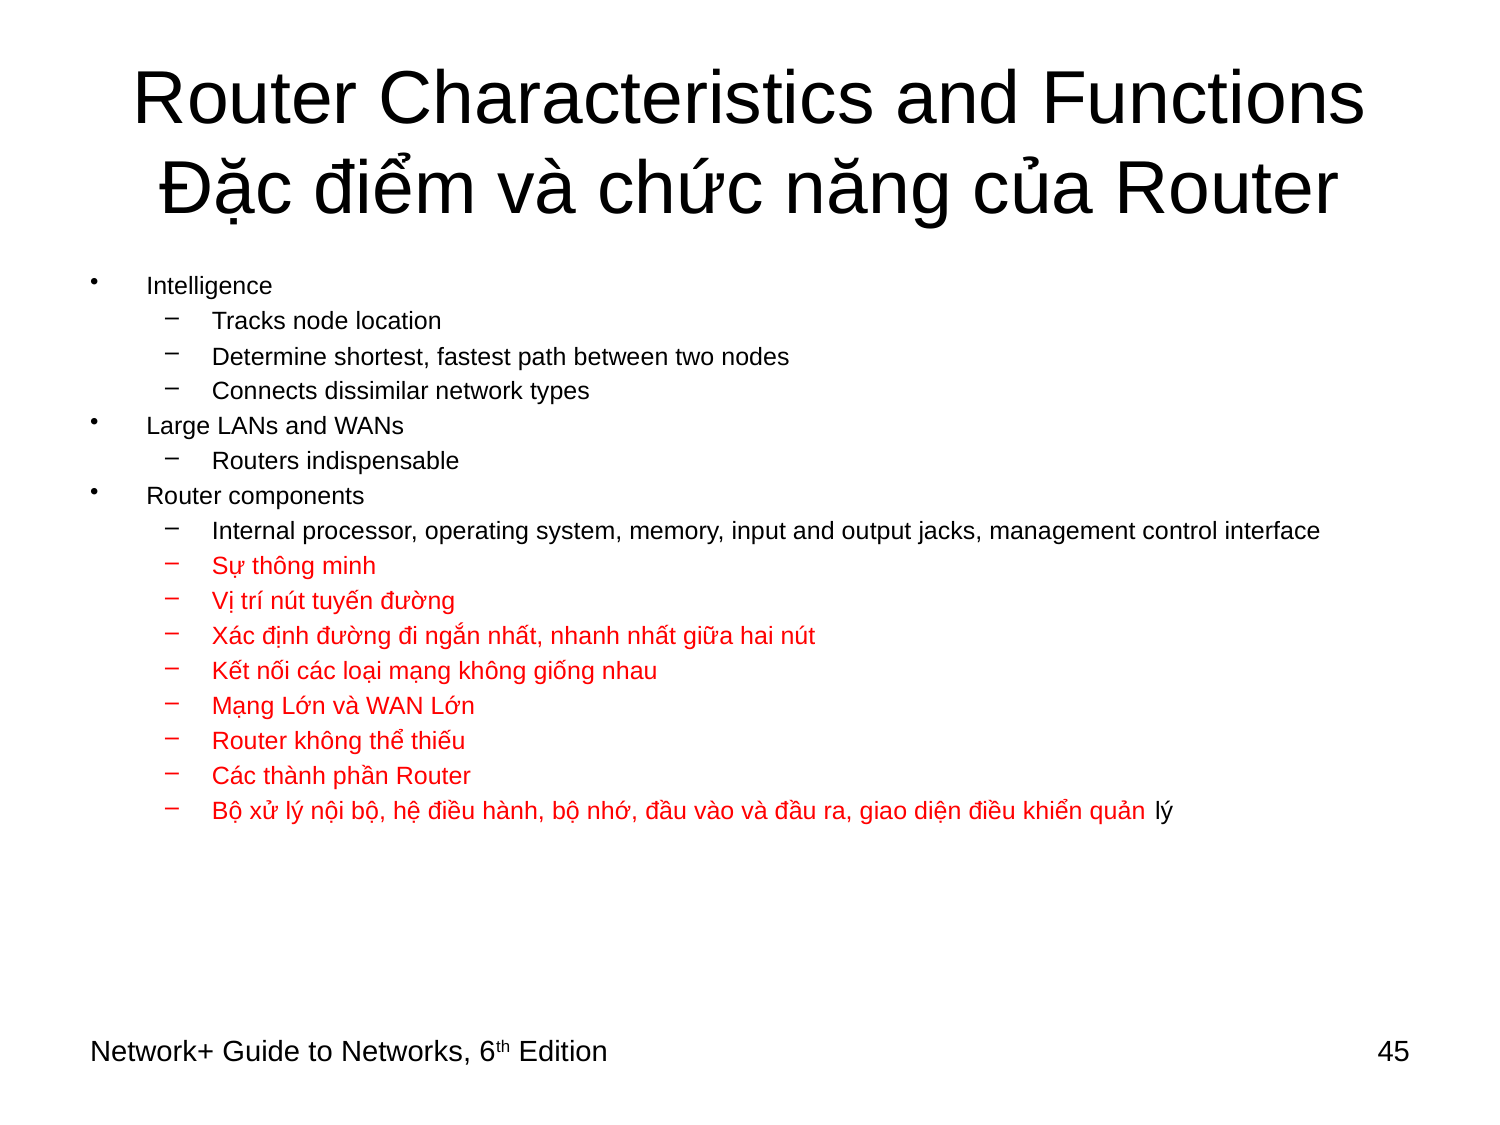

# Router Characteristics and Functions Đặc điểm và chức năng của Router
Intelligence
Tracks node location
Determine shortest, fastest path between two nodes
Connects dissimilar network types
Large LANs and WANs
Routers indispensable
Router components
Internal processor, operating system, memory, input and output jacks, management control interface
Sự thông minh
Vị trí nút tuyến đường
Xác định đường đi ngắn nhất, nhanh nhất giữa hai nút
Kết nối các loại mạng không giống nhau
Mạng Lớn và WAN Lớn
Router không thể thiếu
Các thành phần Router
Bộ xử lý nội bộ, hệ điều hành, bộ nhớ, đầu vào và đầu ra, giao diện điều khiển quản lý
Network+ Guide to Networks, 6th Edition
45